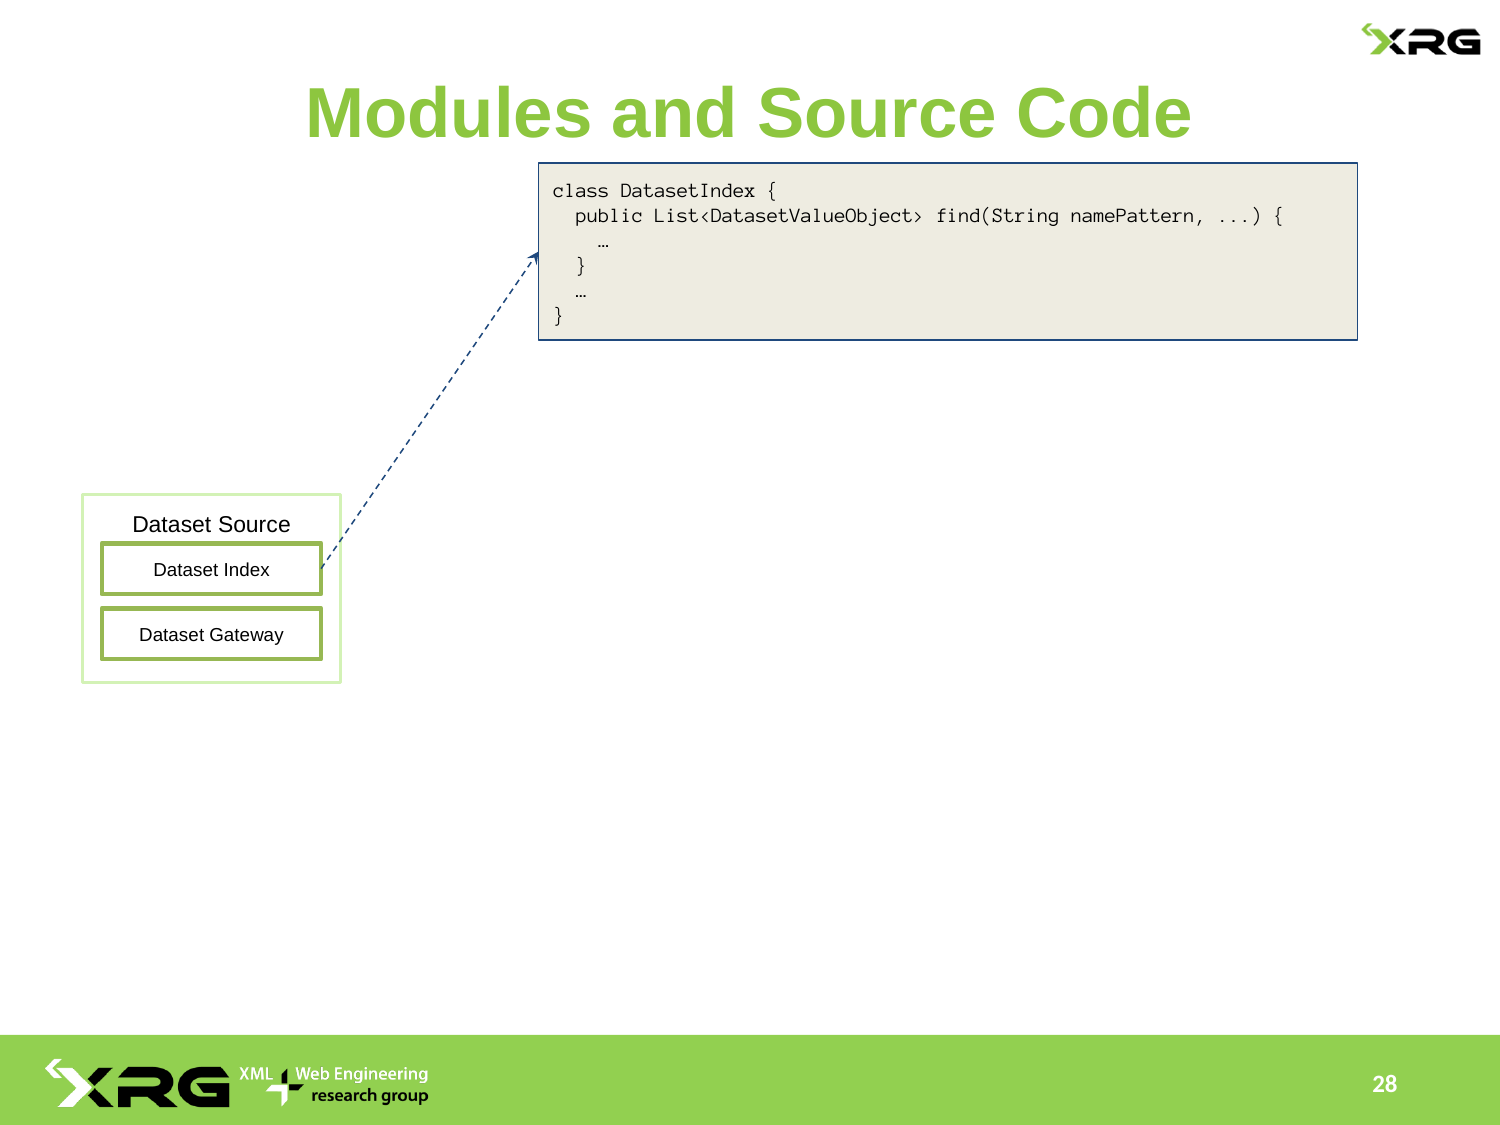

# Modules and Source Code
class DatasetIndex {
  public List<DatasetValueObject> find(String namePattern, ...) {
    …
  }
  …
}
Dataset Source
Dataset Index
Dataset Gateway
28